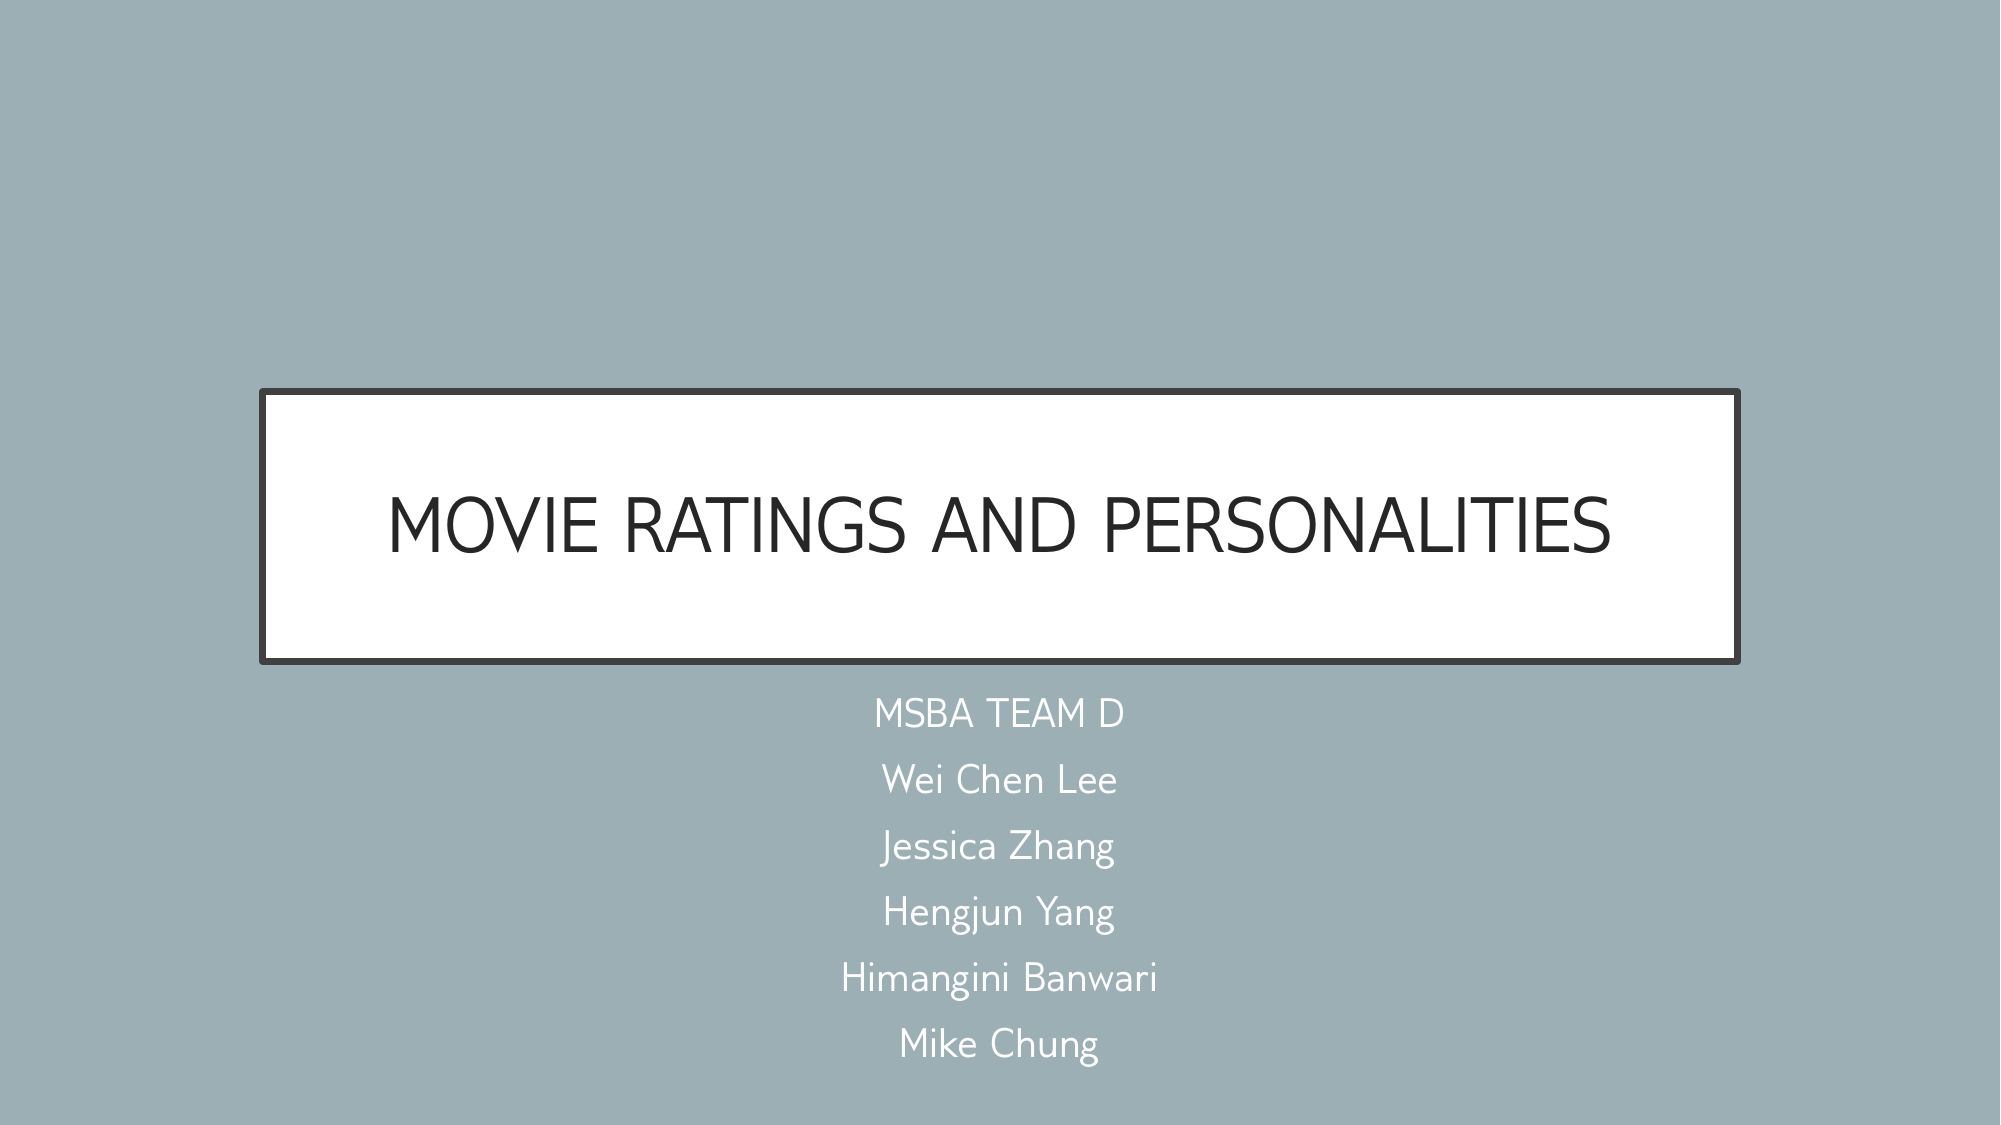

# MOVIE RATINGS AND PERSONALITIES
MSBA TEAM D
Wei Chen Lee
Jessica Zhang
Hengjun Yang
Himangini Banwari
Mike Chung